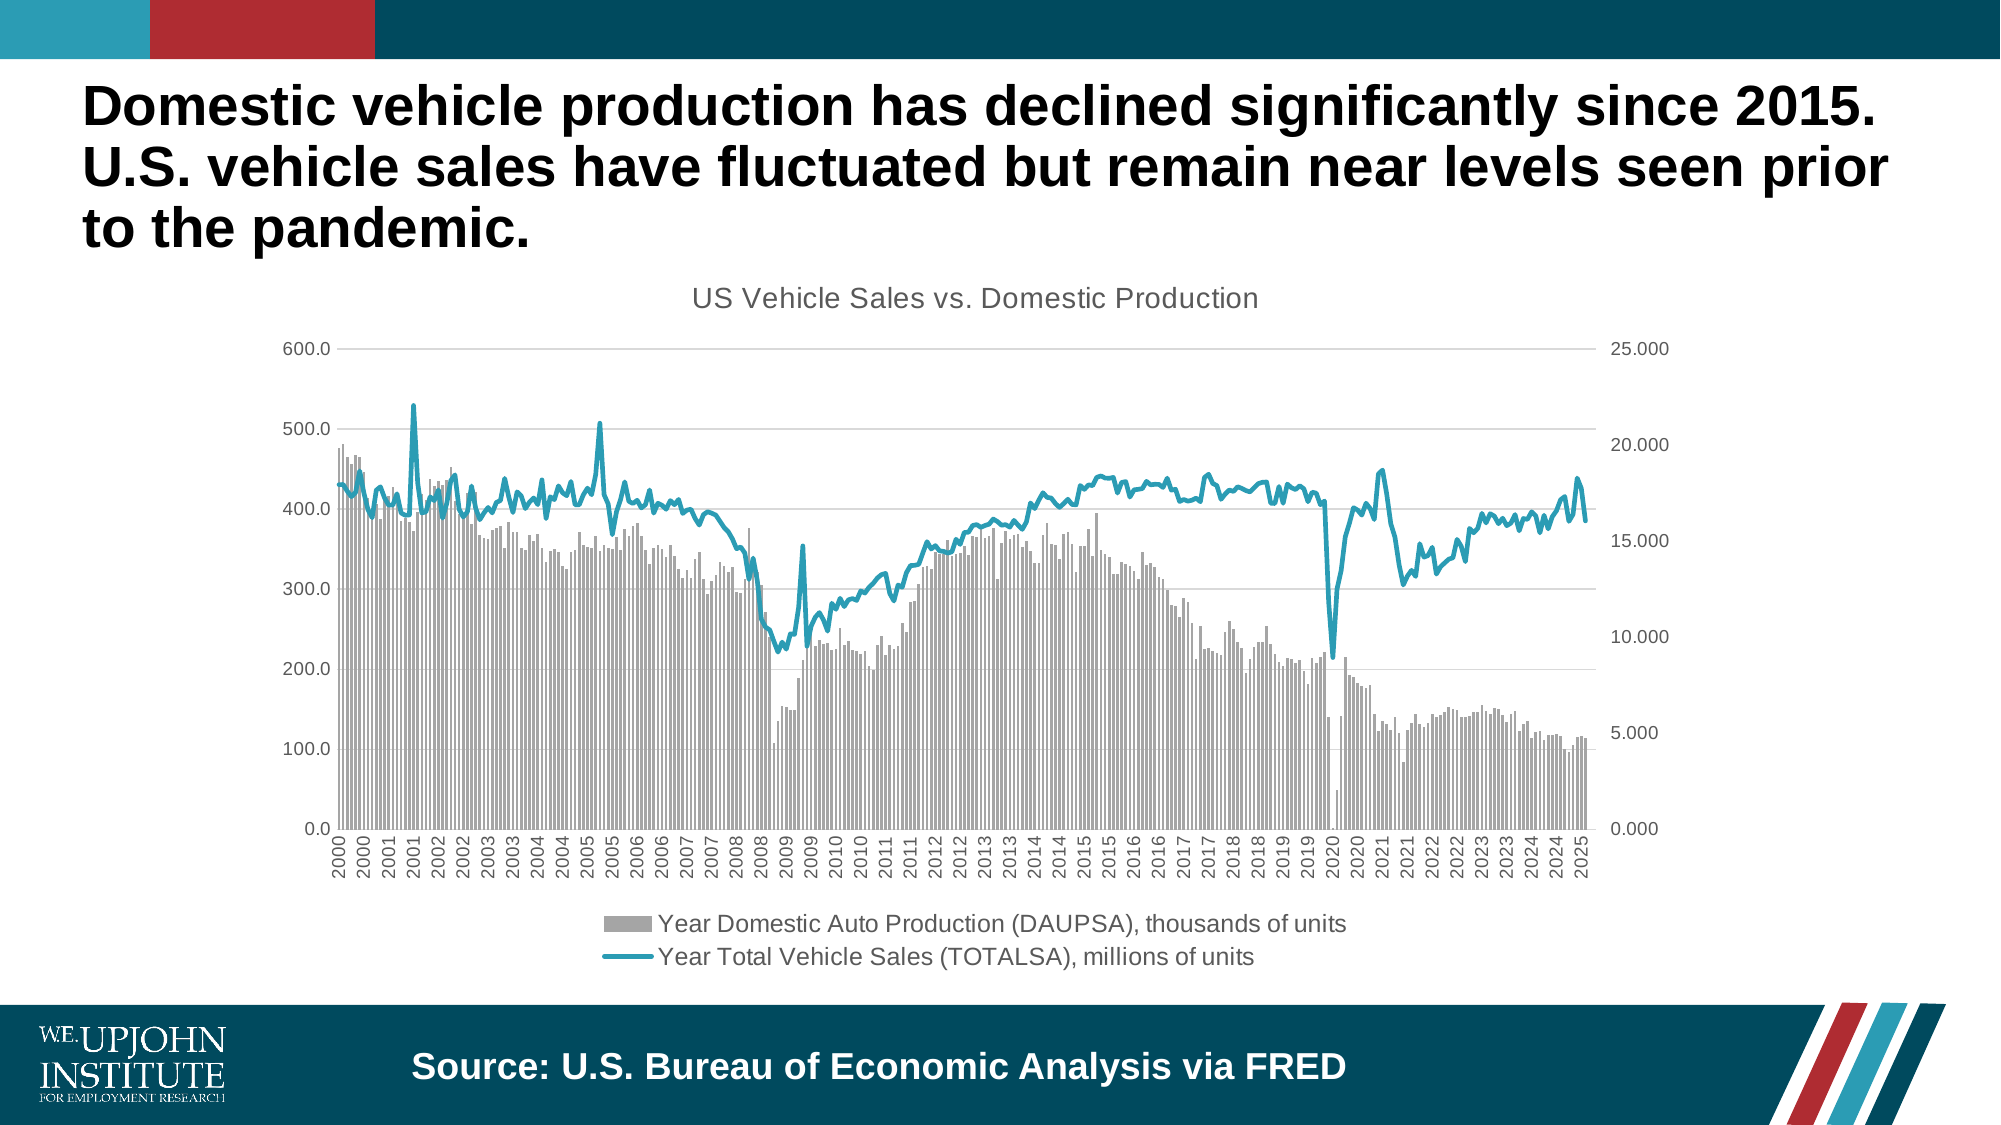

# Domestic vehicle production has declined significantly since 2015. U.S. vehicle sales have fluctuated but remain near levels seen prior to the pandemic.

[unsupported chart]

Source: U.S. Bureau of Economic Analysis via FRED